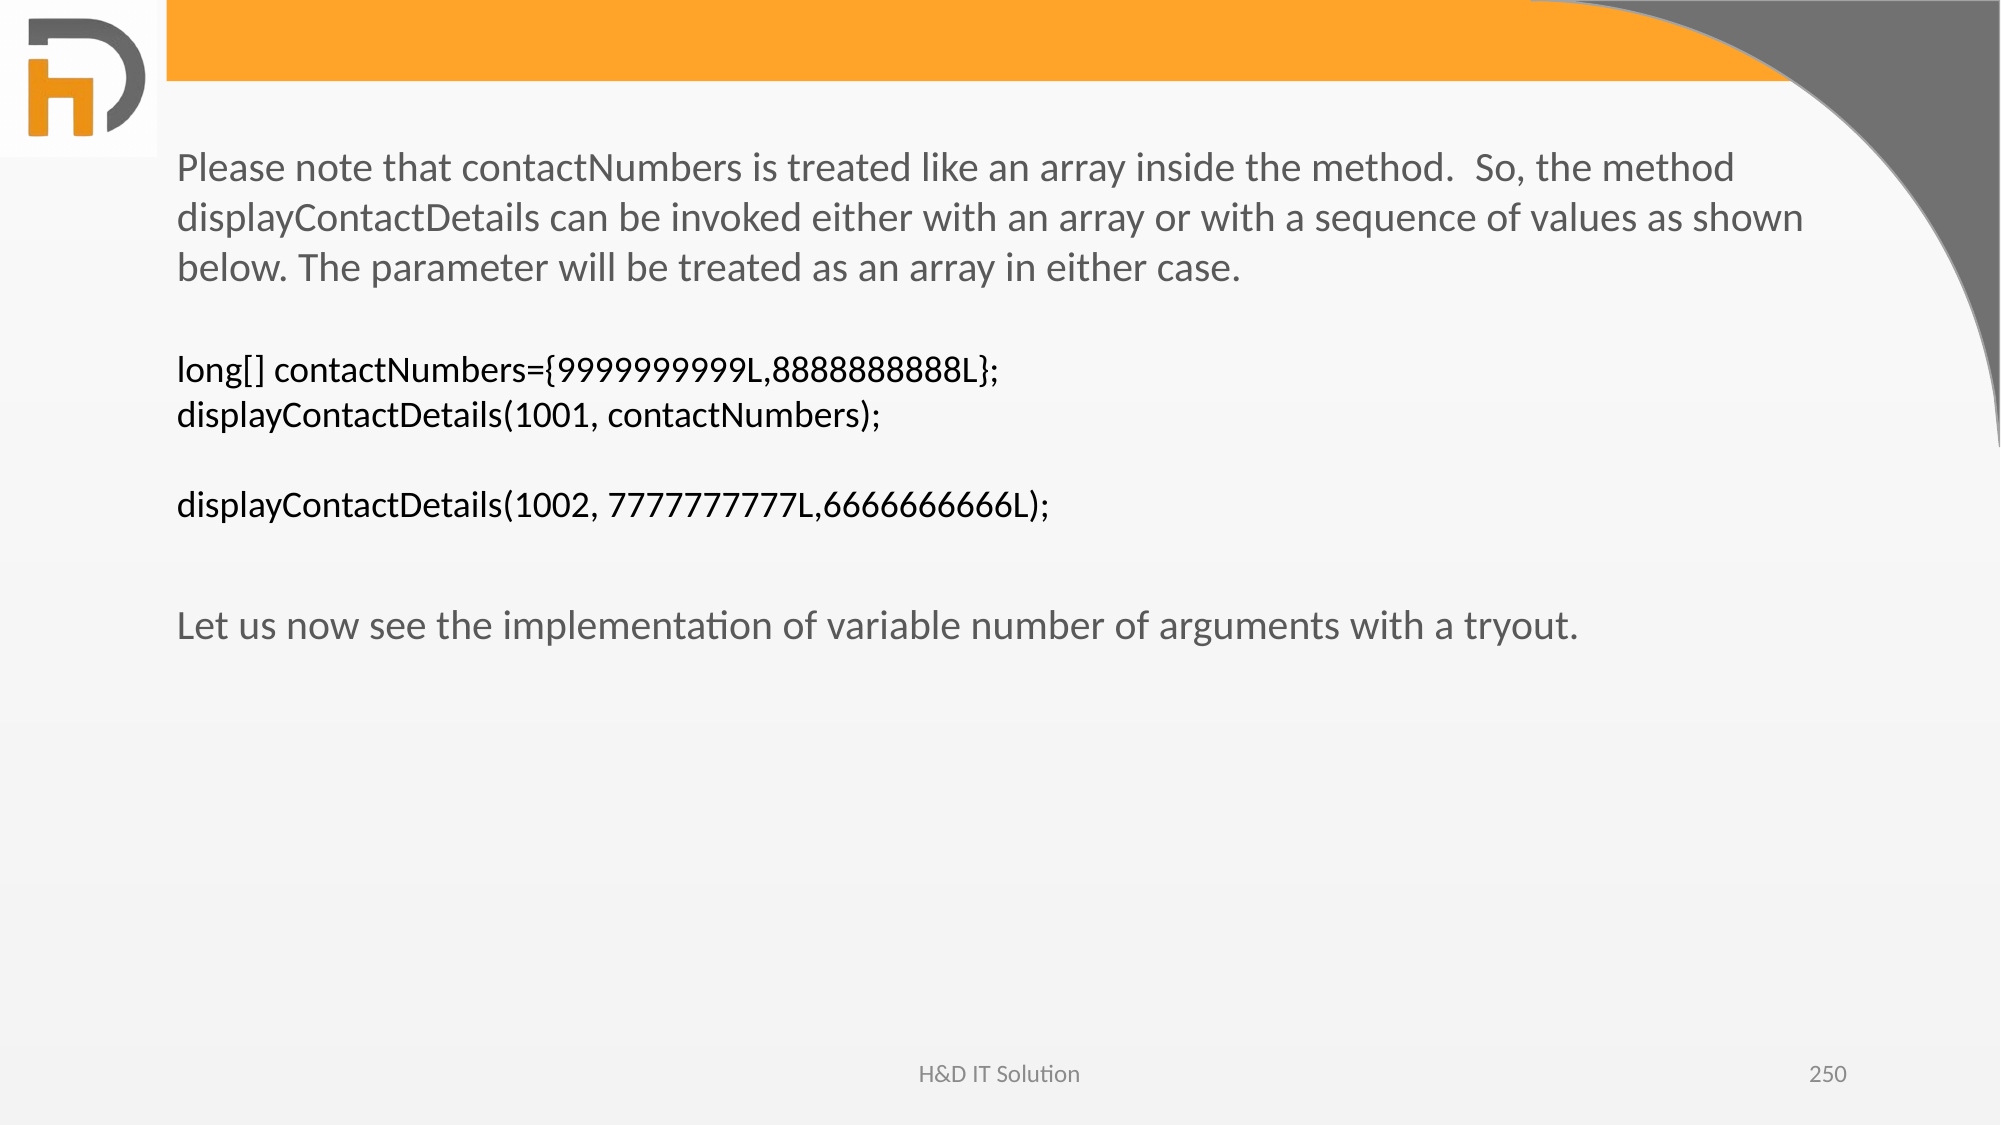

Please note that contactNumbers is treated like an array inside the method.  So, the method displayContactDetails can be invoked either with an array or with a sequence of values as shown below. The parameter will be treated as an array in either case.
long[] contactNumbers={9999999999L,8888888888L};
displayContactDetails(1001, contactNumbers);

displayContactDetails(1002, 7777777777L,6666666666L);
Let us now see the implementation of variable number of arguments with a tryout.
H&D IT Solution
250